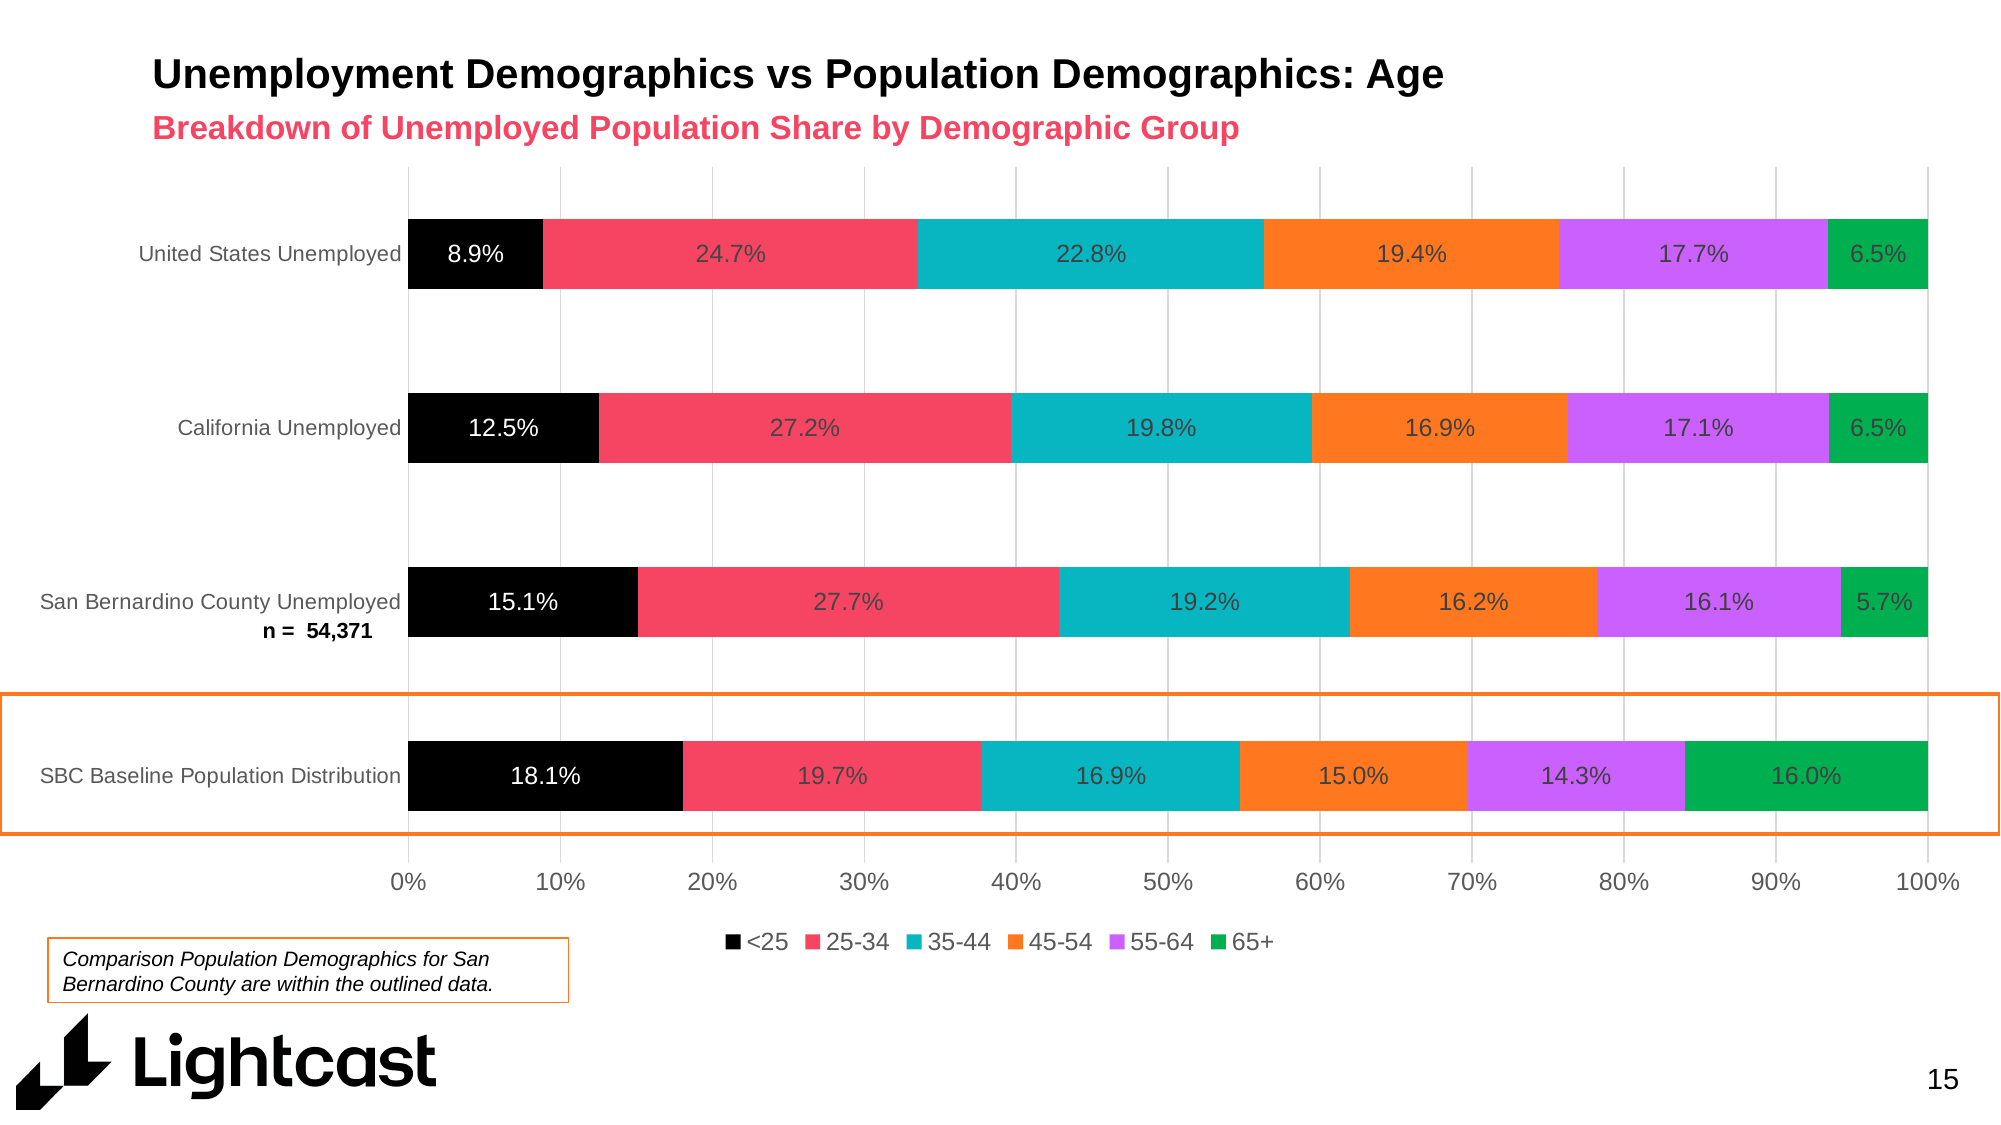

# Unemployment Demographics vs Population Demographics: Age
Breakdown of Unemployed Population Share by Demographic Group

### Chart

| Category | <25 | 25-34 | 35-44 | 45-54 | 55-64 | 65+ |
|---|---|---|---|---|---|---|
| SBC Baseline Population Distribution | 0.1805 | 0.1972 | 0.1693 | 0.1501 | 0.1428 | 0.1601 |
| San Bernardino County Unemployed | 0.1510173841106 | 0.277250092718 | 0.191697148708 | 0.162299860412 | 0.1605661449431 | 0.0571693691084 |
| California Unemployed | 0.1251603788442 | 0.271577959562 | 0.197757475462 | 0.168877730855 | 0.1714541475024 | 0.0651723077742 |
| United States Unemployed | 0.0888101079681 | 0.24688449333 | 0.227597639082 | 0.194081653553 | 0.177187354852 | 0.0654387512151 |
n =  54,371

Comparison Population Demographics for San Bernardino County are within the outlined data.